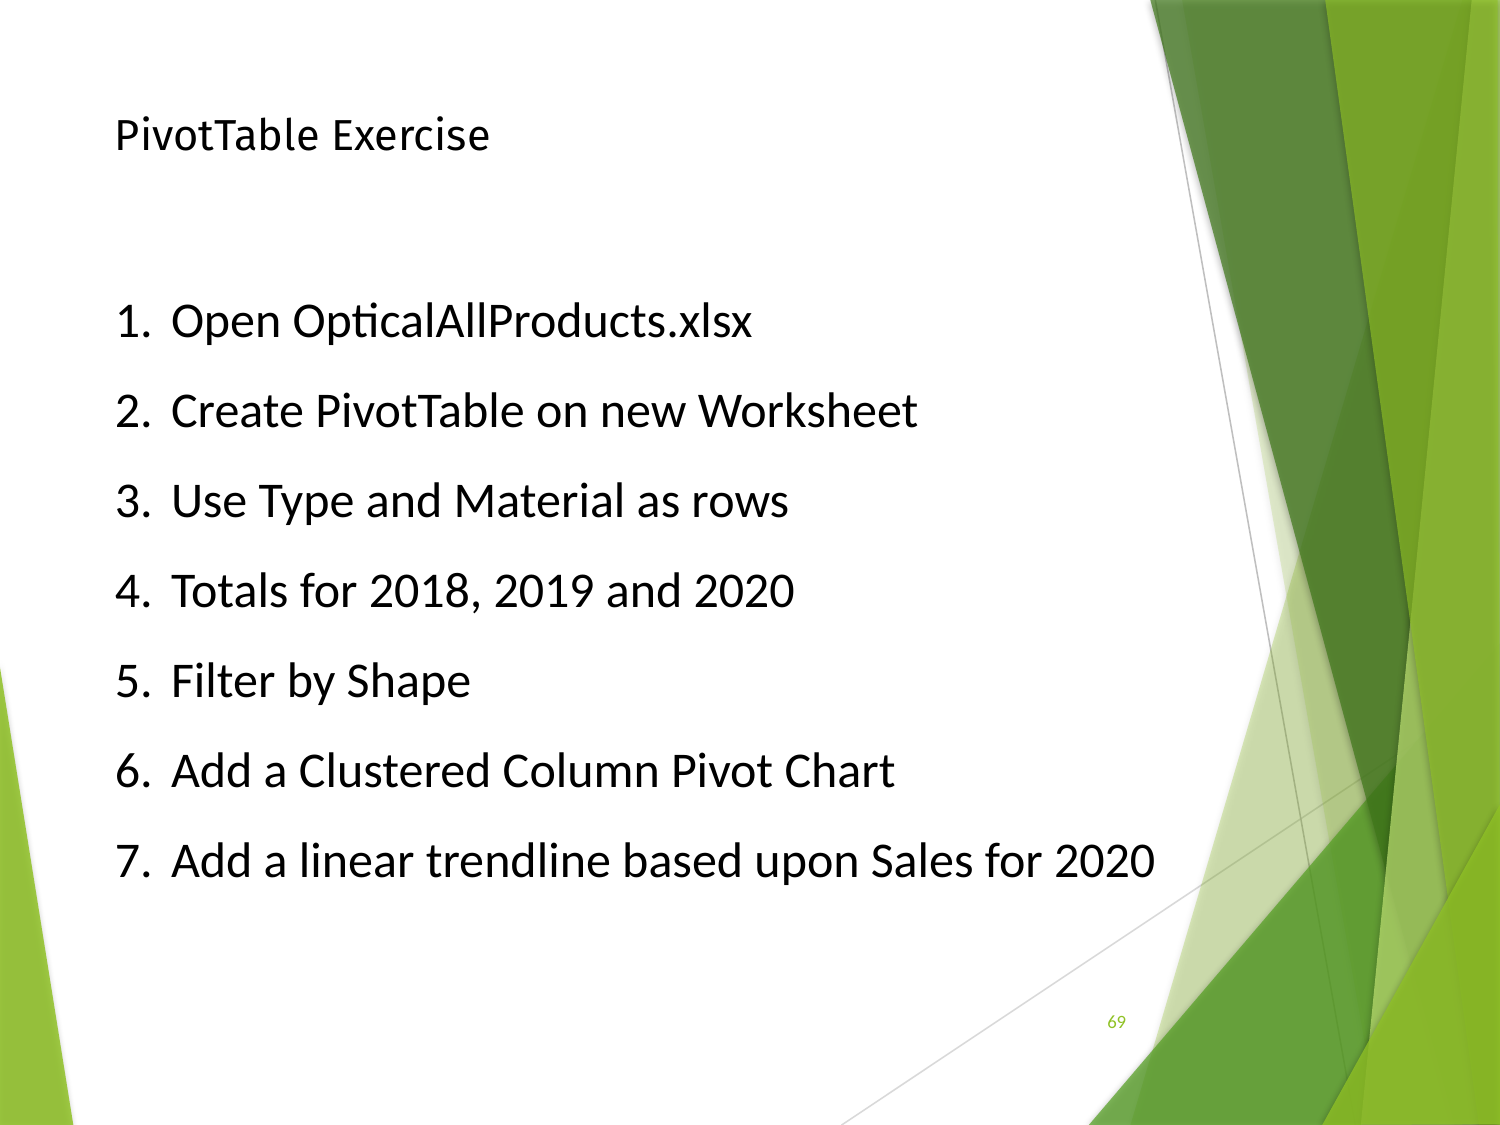

# PivotTable Exercise
Open OpticalAllProducts.xlsx
Create PivotTable on new Worksheet
Use Type and Material as rows
Totals for 2018, 2019 and 2020
Filter by Shape
Add a Clustered Column Pivot Chart
Add a linear trendline based upon Sales for 2020

69